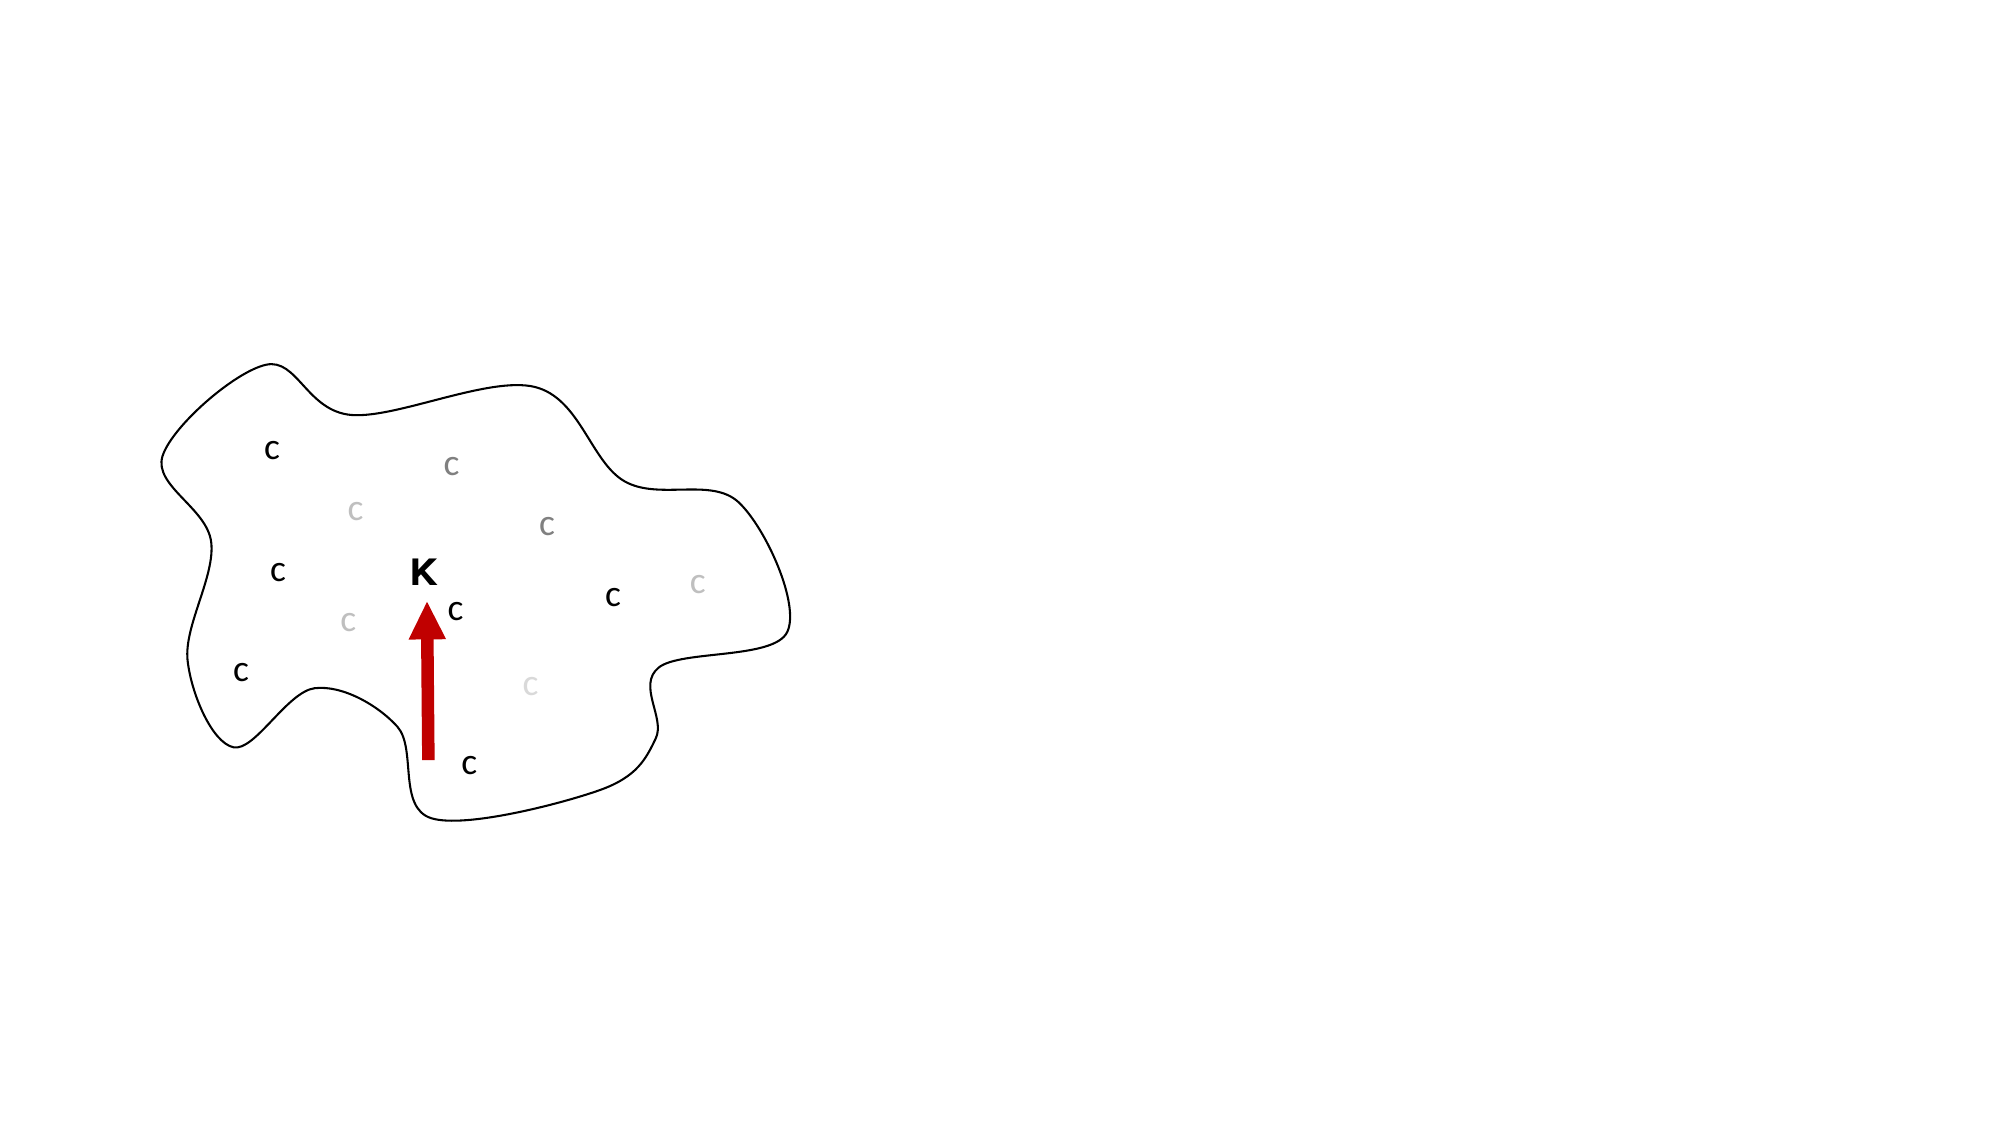

c
c
c
c
c
c
c
c
c
c
c
c
κ